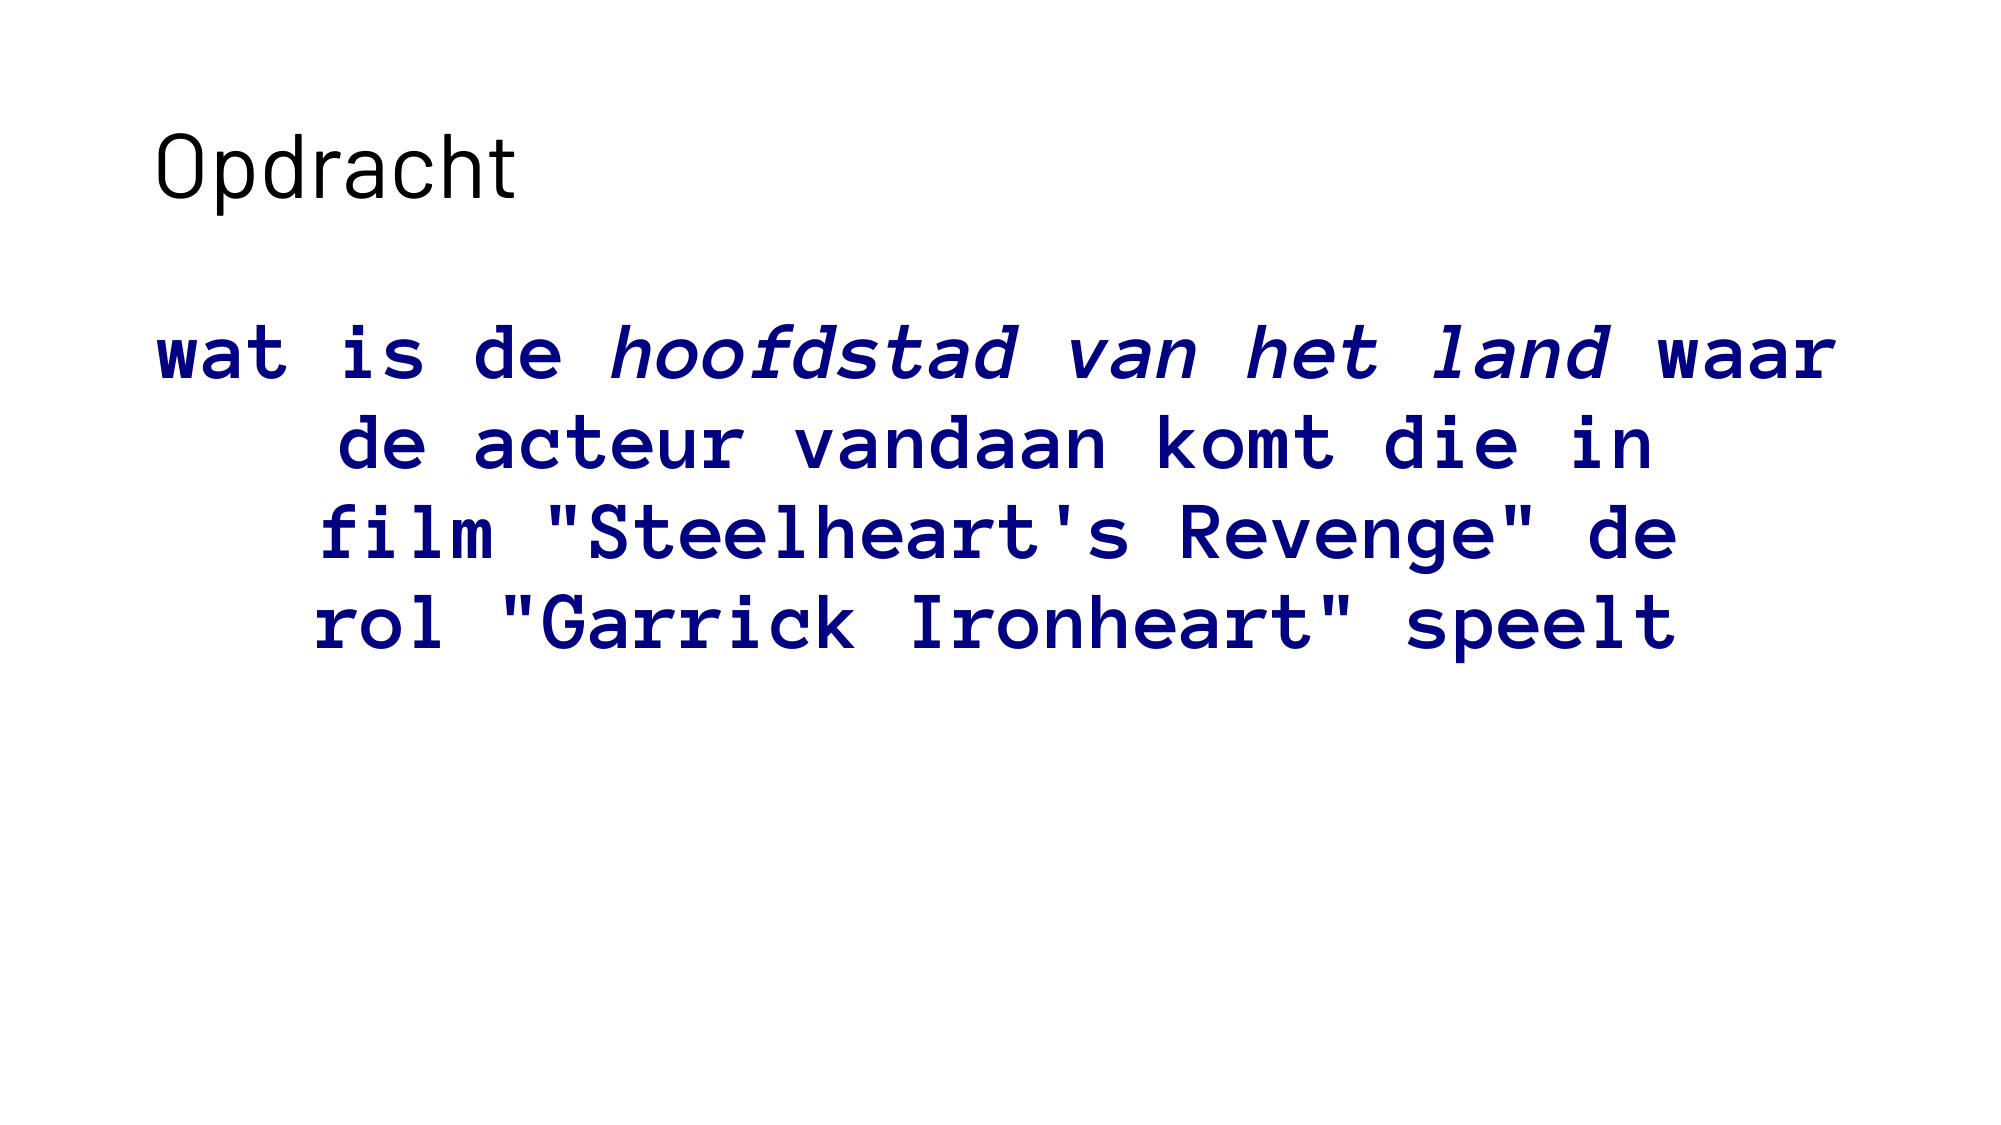

# Opdracht
wat is de hoofdstad van het land waar de acteur vandaan komt die in film "Steelheart's Revenge" de rol "Garrick Ironheart" speelt